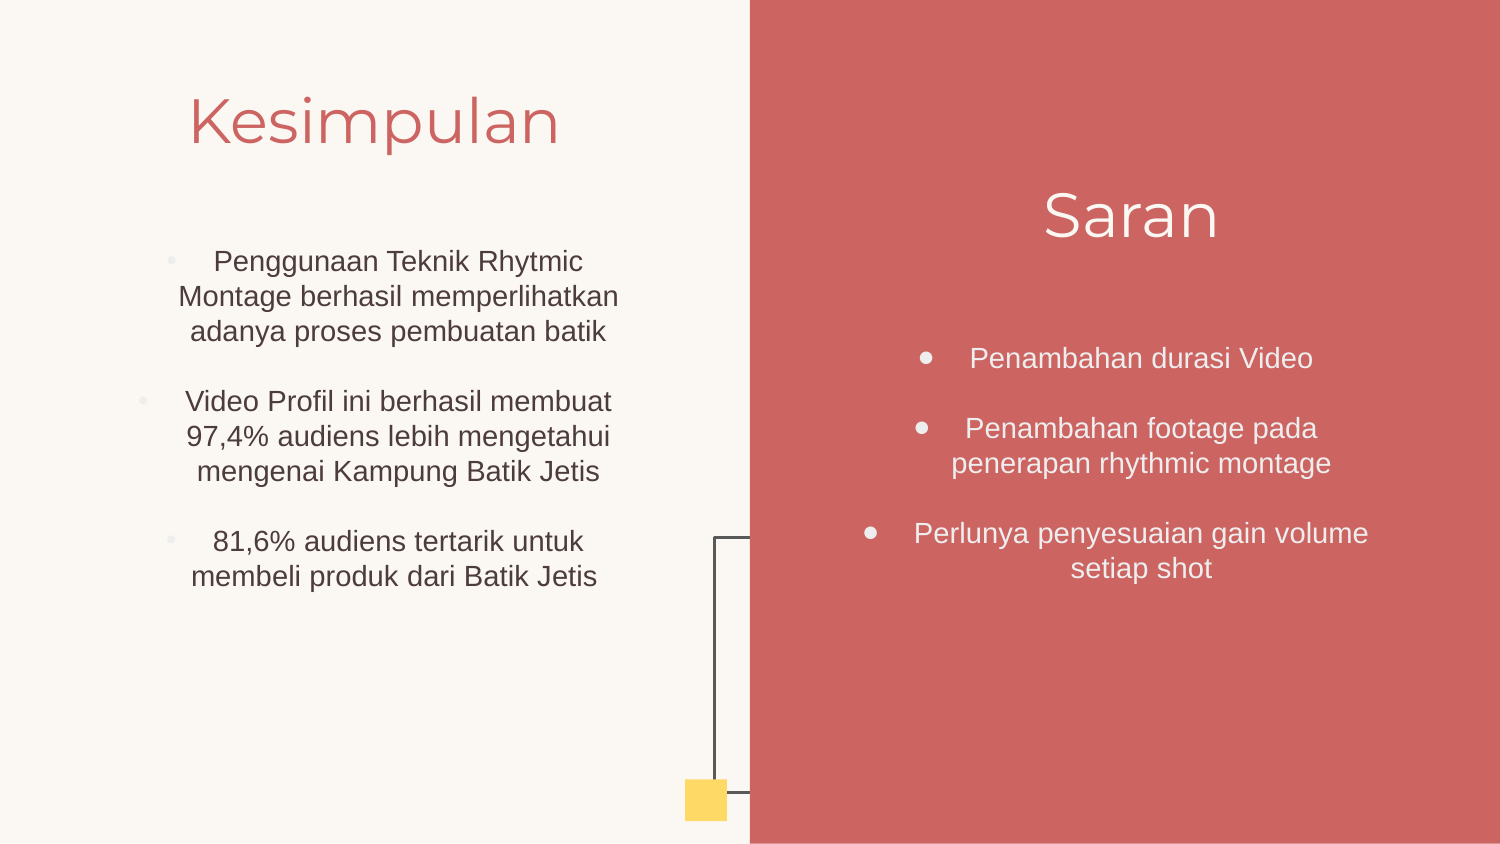

# Kesimpulan
Saran
Penambahan durasi Video

Penambahan footage pada penerapan rhythmic montage

Perlunya penyesuaian gain volume setiap shot
Penggunaan Teknik Rhytmic Montage berhasil memperlihatkan adanya proses pembuatan batik

Video Profil ini berhasil membuat 97,4% audiens lebih mengetahui mengenai Kampung Batik Jetis

81,6% audiens tertarik untuk membeli produk dari Batik Jetis